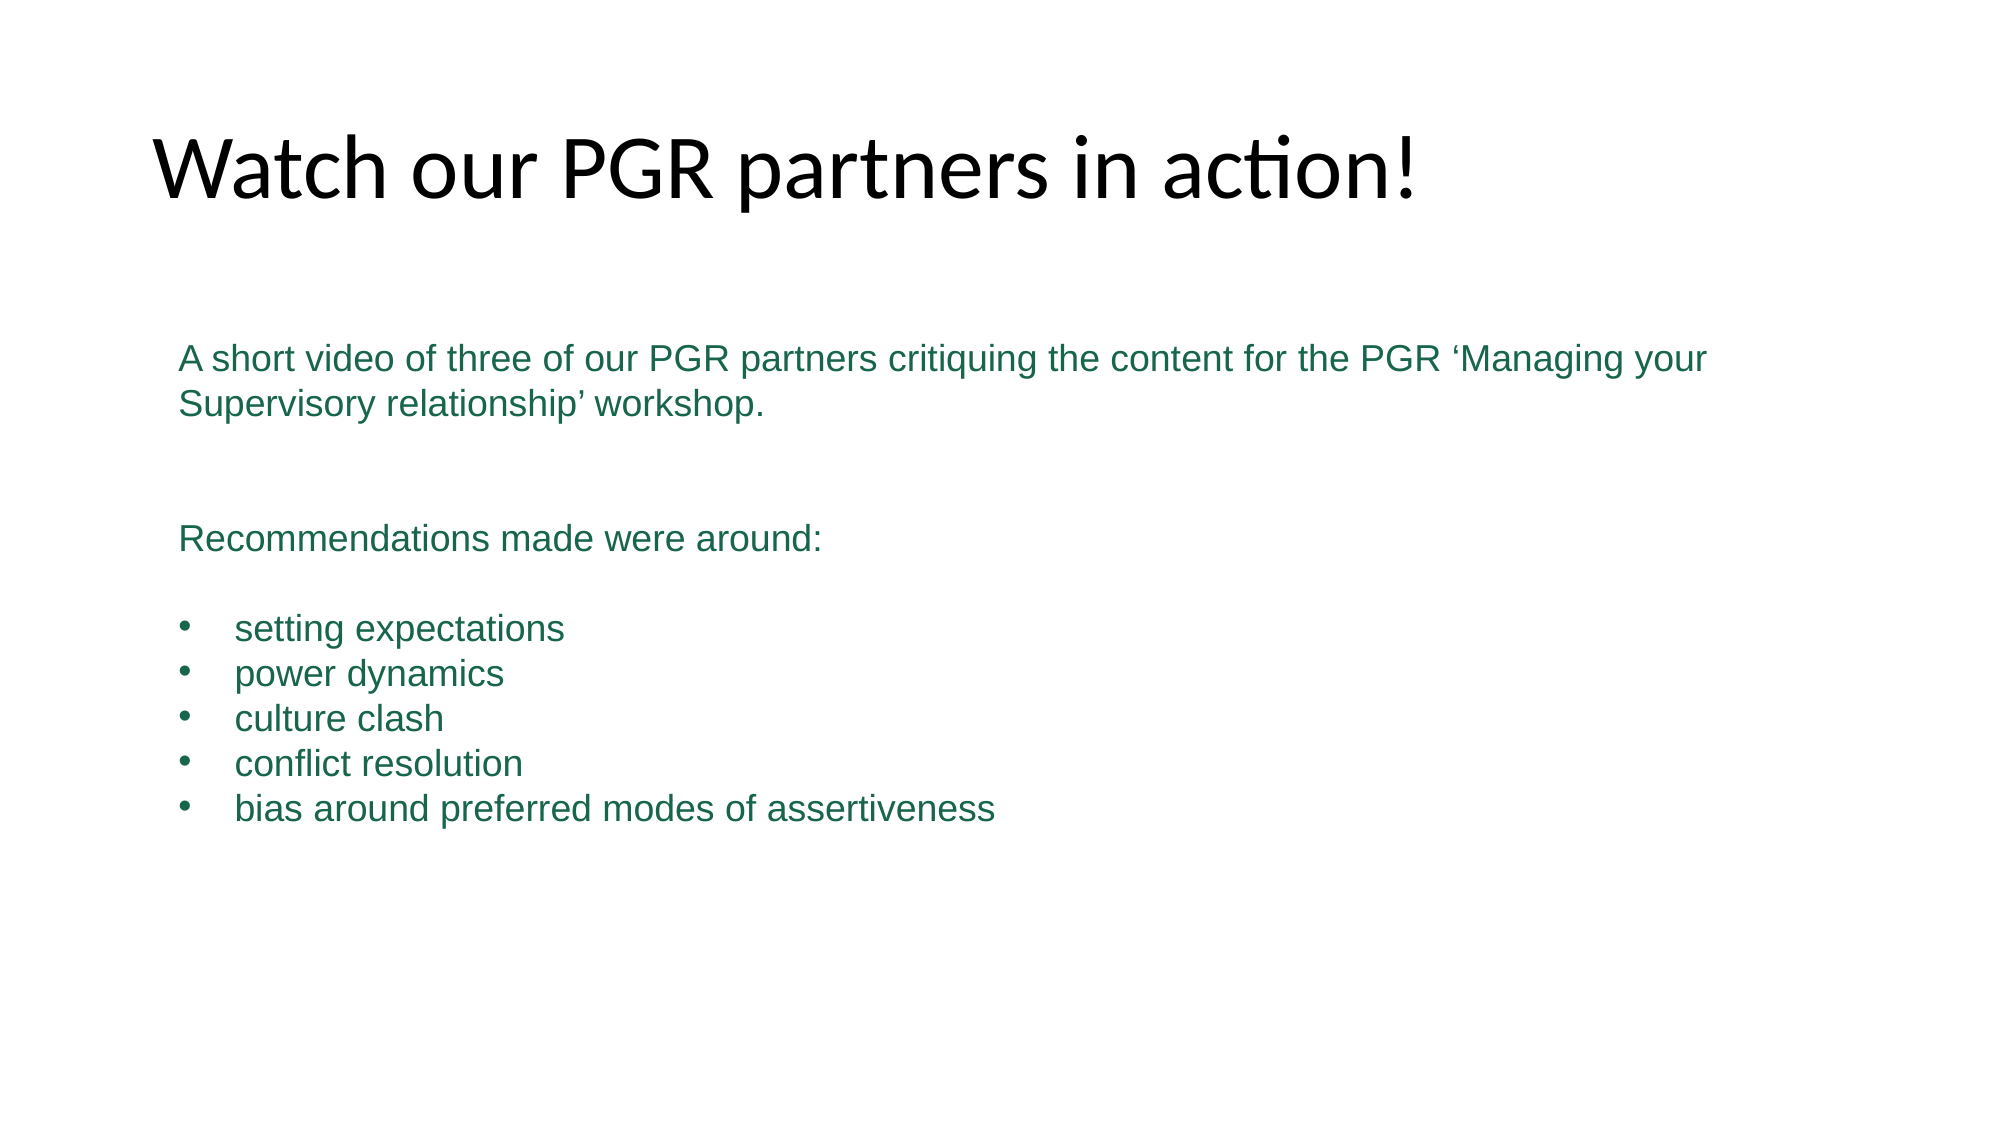

# Watch our PGR partners in action!

A short video of three of our PGR partners critiquing the content for the PGR ‘Managing your Supervisory relationship’ workshop.

Recommendations made were around:

setting expectations
power dynamics
culture clash
conflict resolution
bias around preferred modes of assertiveness